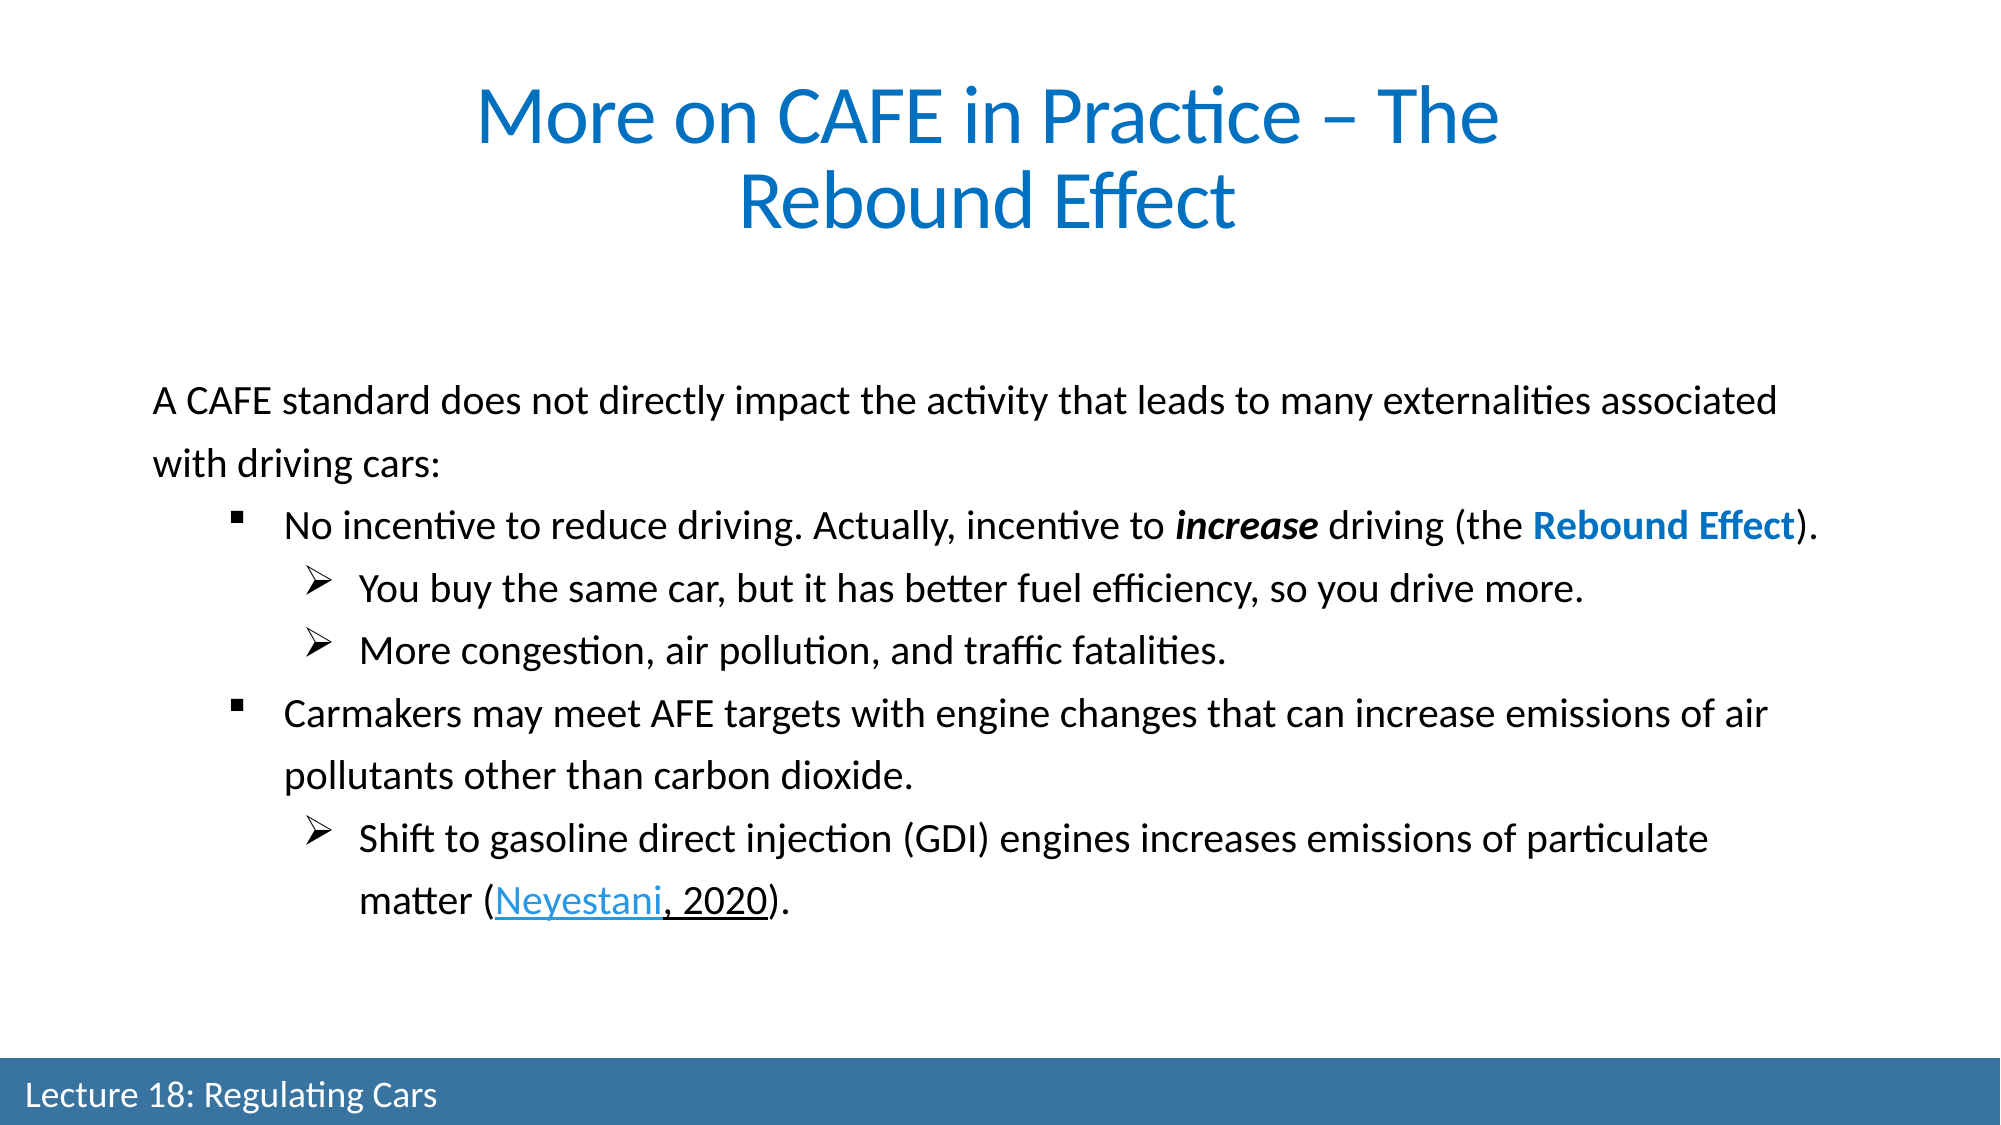

More on CAFE in Practice – The Rebound Effect
A CAFE standard does not directly impact the activity that leads to many externalities associated with driving cars:
No incentive to reduce driving. Actually, incentive to increase driving (the Rebound Effect).
You buy the same car, but it has better fuel efficiency, so you drive more.
More congestion, air pollution, and traffic fatalities.
Carmakers may meet AFE targets with engine changes that can increase emissions of air pollutants other than carbon dioxide.
Shift to gasoline direct injection (GDI) engines increases emissions of particulate matter (Neyestani, 2020).